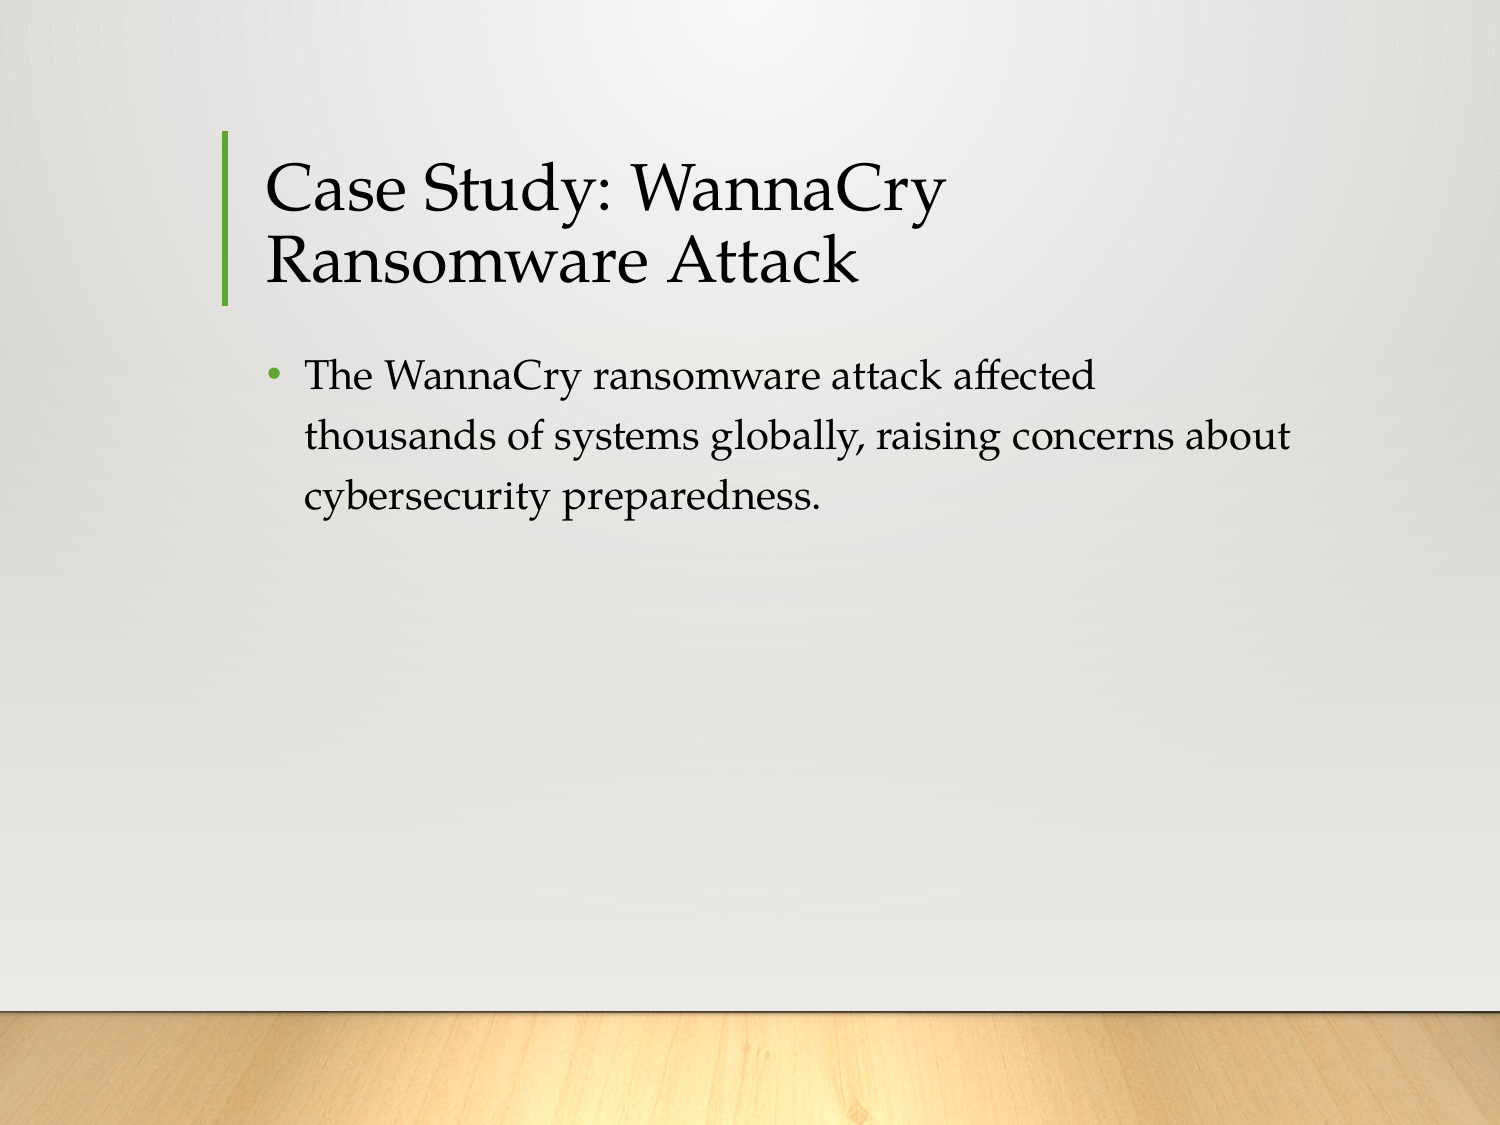

# Case Study: WannaCry Ransomware Attack
The WannaCry ransomware attack affected thousands of systems globally, raising concerns about cybersecurity preparedness.